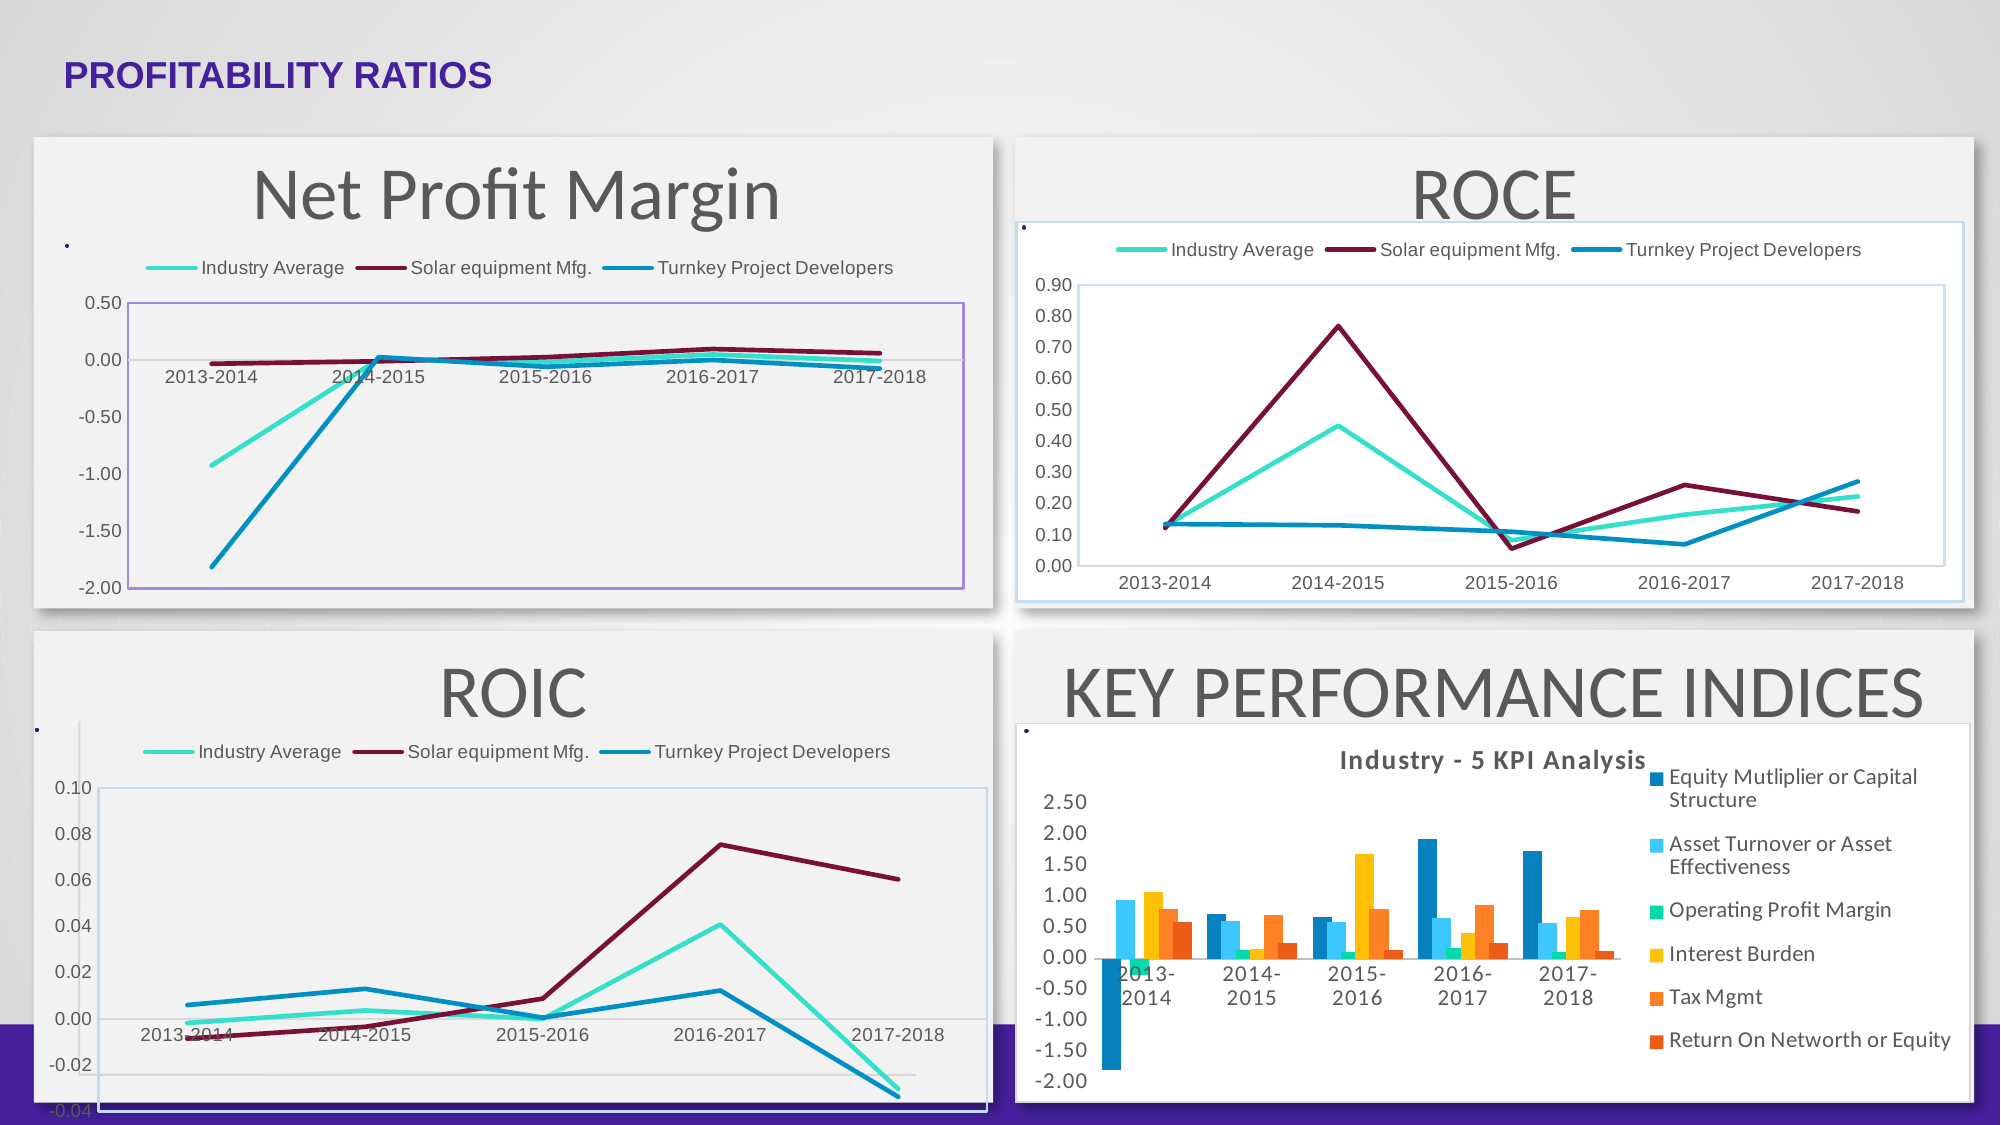

PROFITABILITY RATIOS

Net Profit Margin
ROCE

### Chart

| Category | Industry Average | Solar equipment Mfg. | Turnkey Project Developers |
|---|---|---|---|
| 2013-2014 | 0.1283113359549559 | 0.12189609823133744 | 0.13472657367857435 |
| 2014-2015 | 0.44955364837804346 | 0.7685220039715962 | 0.13058529278449071 |
| 2015-2016 | 0.08268035542126645 | 0.055510307925947376 | 0.10985040291658552 |
| 2016-2017 | 0.1645968111038697 | 0.2596673915743907 | 0.06952623063334862 |
| 2017-2018 | 0.2228992678543047 | 0.17488830233241084 | 0.2709102333761986 |

### Chart

| Category | Industry Average | Solar equipment Mfg. | Turnkey Project Developers |
|---|---|---|---|
| 2013-2014 | -0.9216601760458754 | -0.031492178070612206 | -1.8118281740211384 |
| 2014-2015 | 0.008552075844327954 | -0.00958532899375051 | 0.026689480682406425 |
| 2015-2016 | -0.015916103621621727 | 0.026081619494212543 | -0.057913826737456 |
| 2016-2017 | 0.04975995708104304 | 0.09748354289641076 | 0.0020363712656753415 |
| 2017-2018 | -0.006707960372033882 | 0.06036496558059123 | -0.07378088632465898 |

ROIC
KEY PERFORMANCE INDICES

### Chart: Industry - 5 KPI Analysis

| Category | Equity Mutliplier or Capital Structure | Asset Turnover or Asset Effectiveness | Operating Profit Margin | Interest Burden | Tax Mgmt | Return On Networth or Equity |
|---|---|---|---|---|---|---|
| 2013-2014 | -1.7964288782125466 | 0.9489105347150043 | -0.2526576037506931 | 1.074999076091251 | 0.8032714031104728 | 0.5993188796927161 |
| 2014-2015 | 0.7323305710327583 | 0.6151086117835137 | 0.14755403343627835 | 0.16670803079644794 | 0.7121138355666881 | 0.25714803914792356 |
| 2015-2016 | 0.6781828354791993 | 0.5972050727676943 | 0.11784875448229806 | 1.6991496046516508 | 0.8058988432462701 | 0.13961925948490586 |
| 2016-2017 | 1.9390216472058408 | 0.6542817286313932 | 0.1729495422729861 | 0.4157533934641024 | 0.8742168153091042 | 0.25534260444886947 |
| 2017-2018 | 1.7417999045569734 | 0.5749327308038419 | 0.11170240955682338 | 0.6708116655077168 | 0.7933402930287518 | 0.12800023262387444 |

### Chart

| Category | Industry Average | Solar equipment Mfg. | Turnkey Project Developers |
|---|---|---|---|
| 2013-2014 | -0.001808642722599567 | -0.008563033153002456 | 0.005962759228111096 |
| 2014-2015 | 0.0036040599446298307 | -0.0034652164715577687 | 0.012982853620486165 |
| 2015-2016 | -4.327993923526792e-05 | 0.008740455754221582 | 0.0005136866908737308 |
| 2016-2017 | 0.04088898799592773 | 0.07542086813933951 | 0.012246566889163356 |
| 2017-2018 | -0.030400517866612638 | 0.06036541636239509 | -0.03375502145299039 |